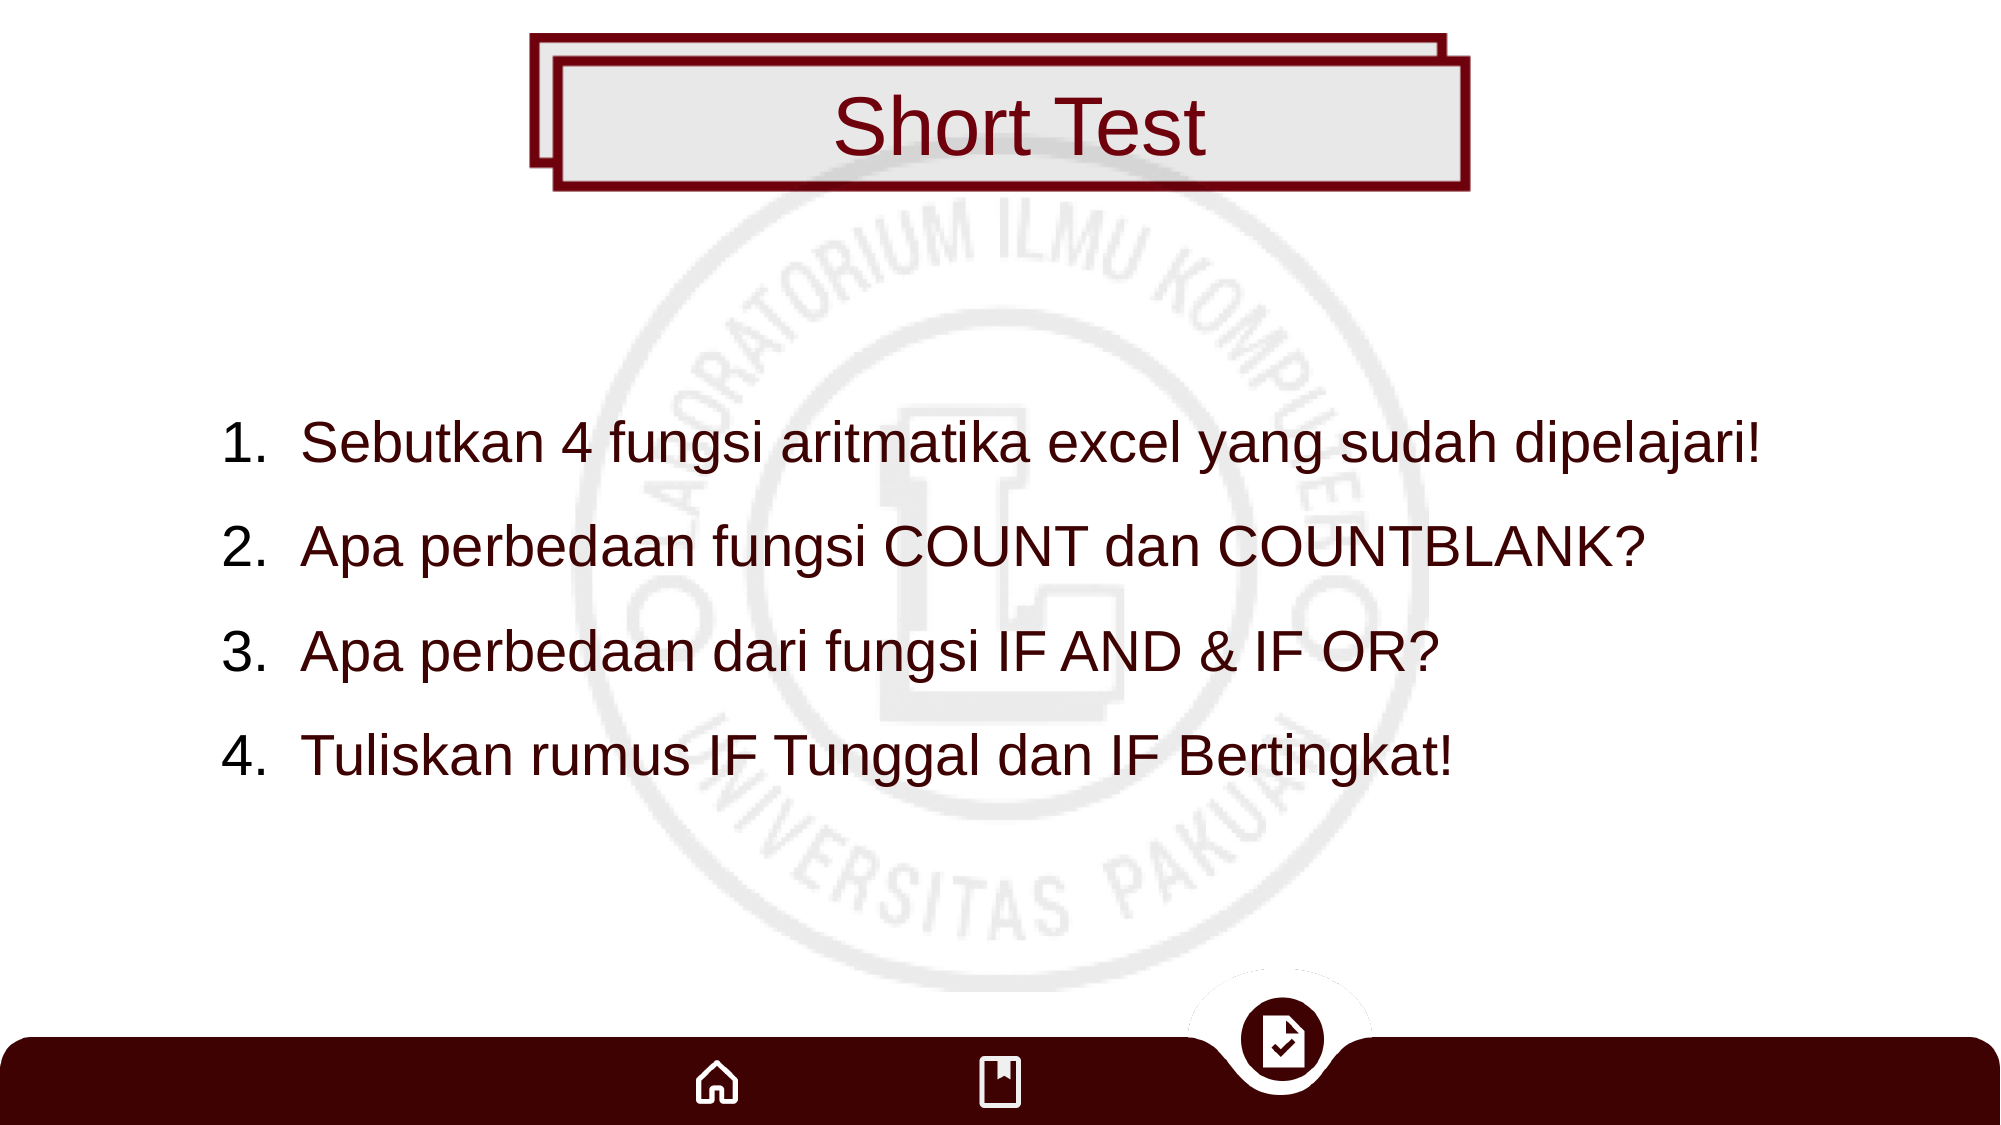

# Short Test
Sebutkan 4 fungsi aritmatika excel yang sudah dipelajari!
Apa perbedaan fungsi COUNT dan COUNTBLANK?
Apa perbedaan dari fungsi IF AND & IF OR?
Tuliskan rumus IF Tunggal dan IF Bertingkat!